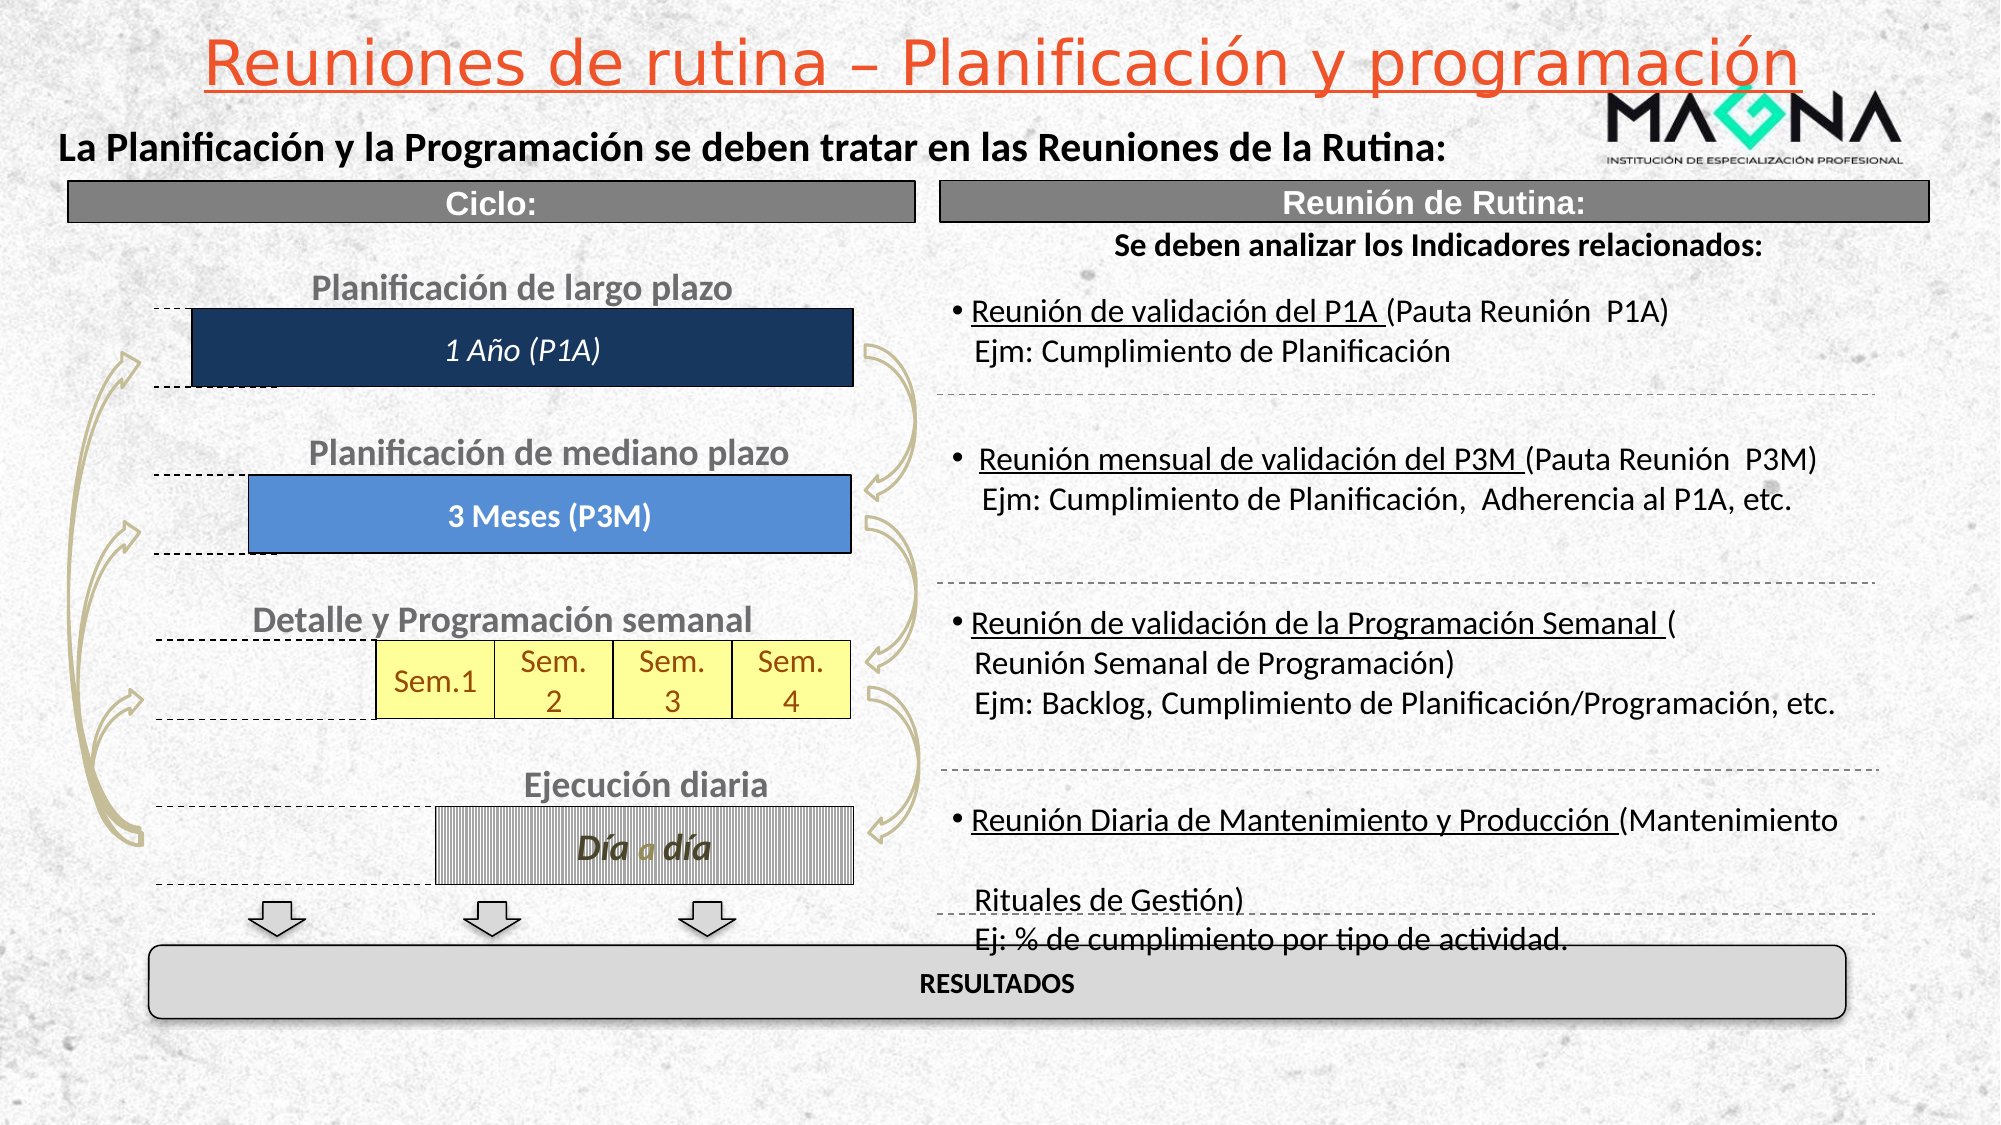

# Reuniones de rutina – Planificación y programación
La Planificación y la Programación se deben tratar en las Reuniones de la Rutina:
Reunión de Rutina:
Ciclo:
Se deben analizar los Indicadores relacionados:
Planificación de largo plazo
1 Año (P1A)

Planificación de mediano plazo
3 Meses (P3M)

Detalle y Programación semanal
Sem.1
Sem. 2
Sem. 3
Sem. 4

Ejecución diaria
Día a día

RESULTADOS
 Reunión de validación del P1A (Pauta Reunión  P1A)
   Ejm: Cumplimiento de Planificación
  Reunión mensual de validación del P3M (Pauta Reunión  P3M)
    Ejm: Cumplimiento de Planificación,  Adherencia al P1A, etc.
 Reunión de validación de la Programación Semanal (
   Reunión Semanal de Programación)
   Ejm: Backlog, Cumplimiento de Planificación/Programación, etc.
 Reunión Diaria de Mantenimiento y Producción (Mantenimiento
   Rituales de Gestión)
   Ej: % de cumplimiento por tipo de actividad.
120